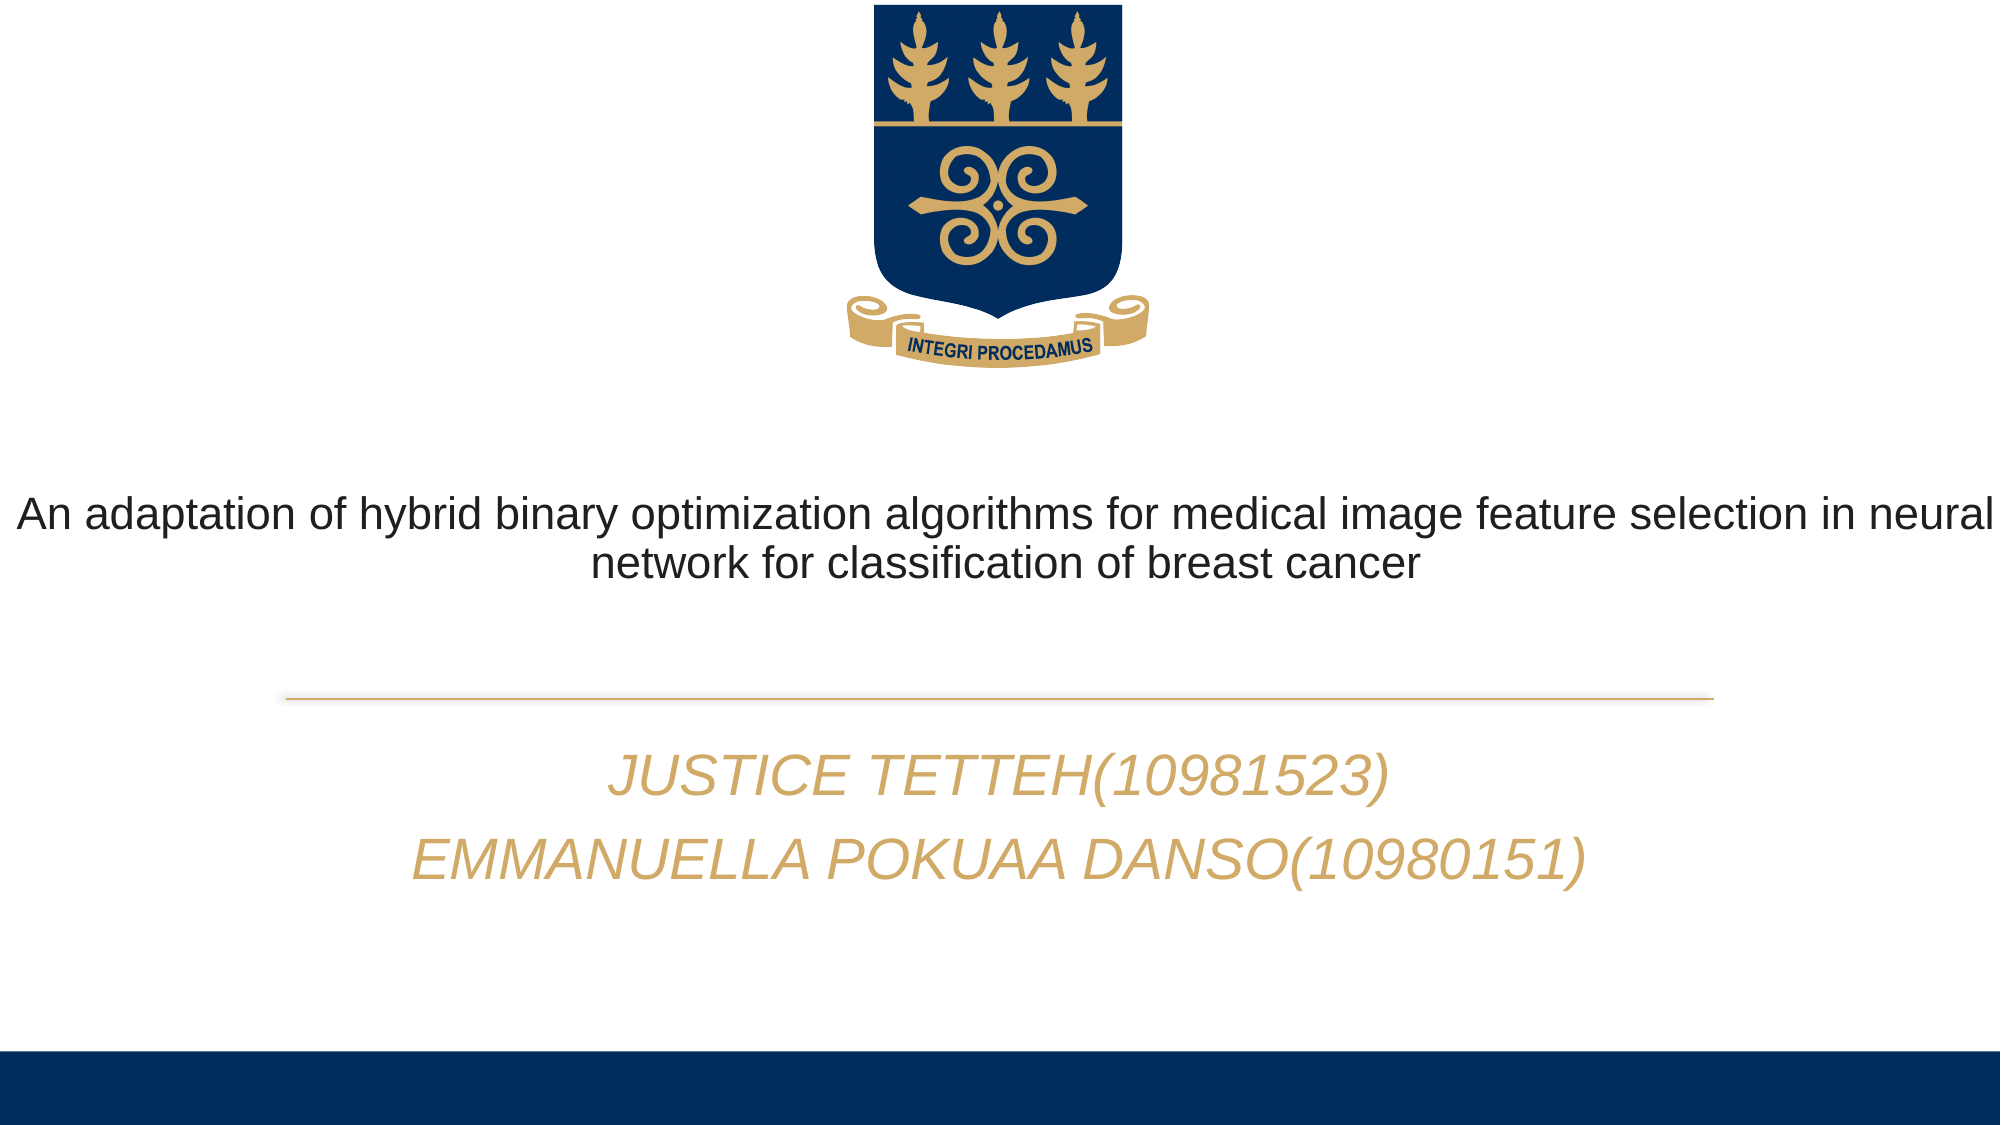

# An adaptation of hybrid binary optimization algorithms for medical image feature selection in neural network for classification of breast cancer
JUSTICE TETTEH(10981523)
EMMANUELLA POKUAA DANSO(10980151)